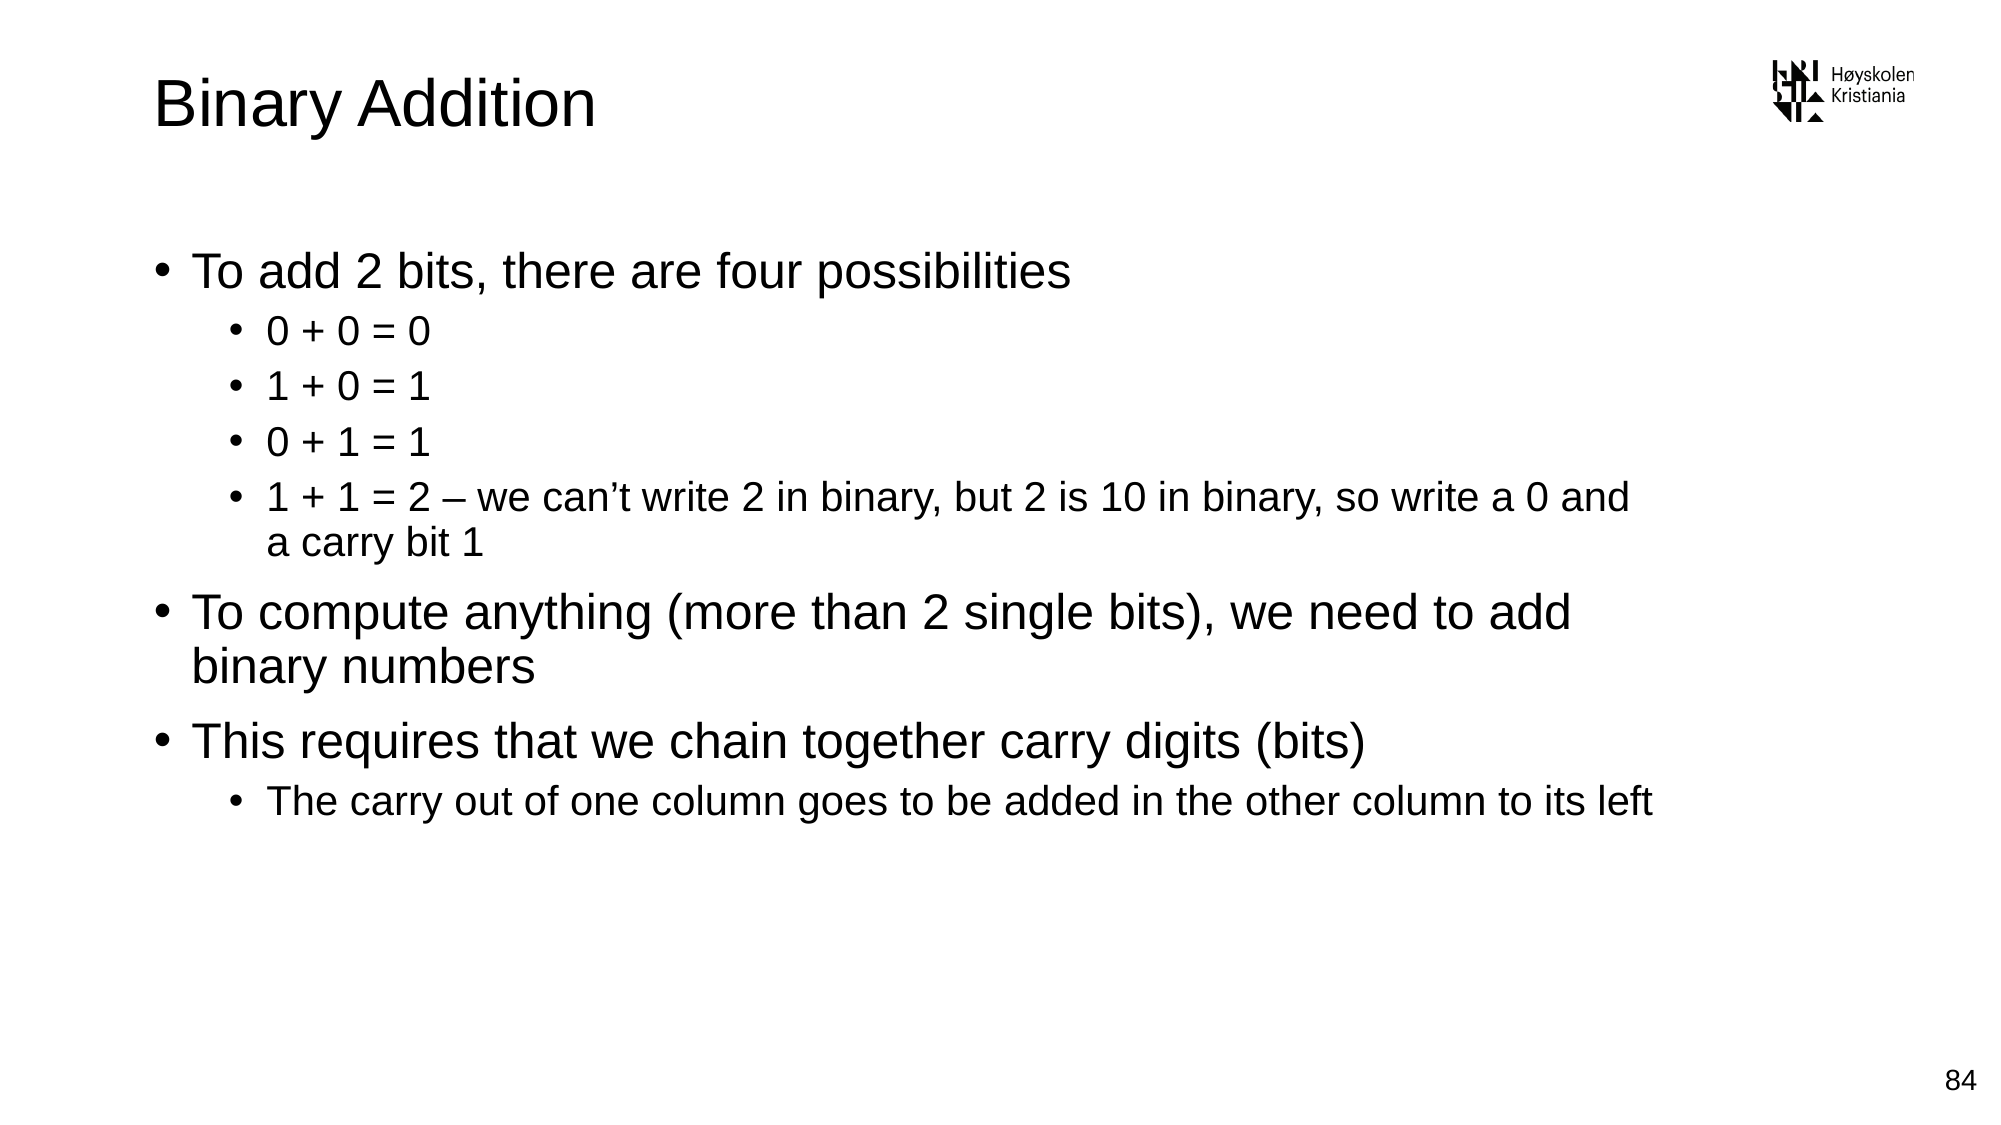

# Binary Addition
To add 2 bits, there are four possibilities
0 + 0 = 0
1 + 0 = 1
0 + 1 = 1
1 + 1 = 2 – we can’t write 2 in binary, but 2 is 10 in binary, so write a 0 and a carry bit 1
To compute anything (more than 2 single bits), we need to add binary numbers
This requires that we chain together carry digits (bits)
The carry out of one column goes to be added in the other column to its left